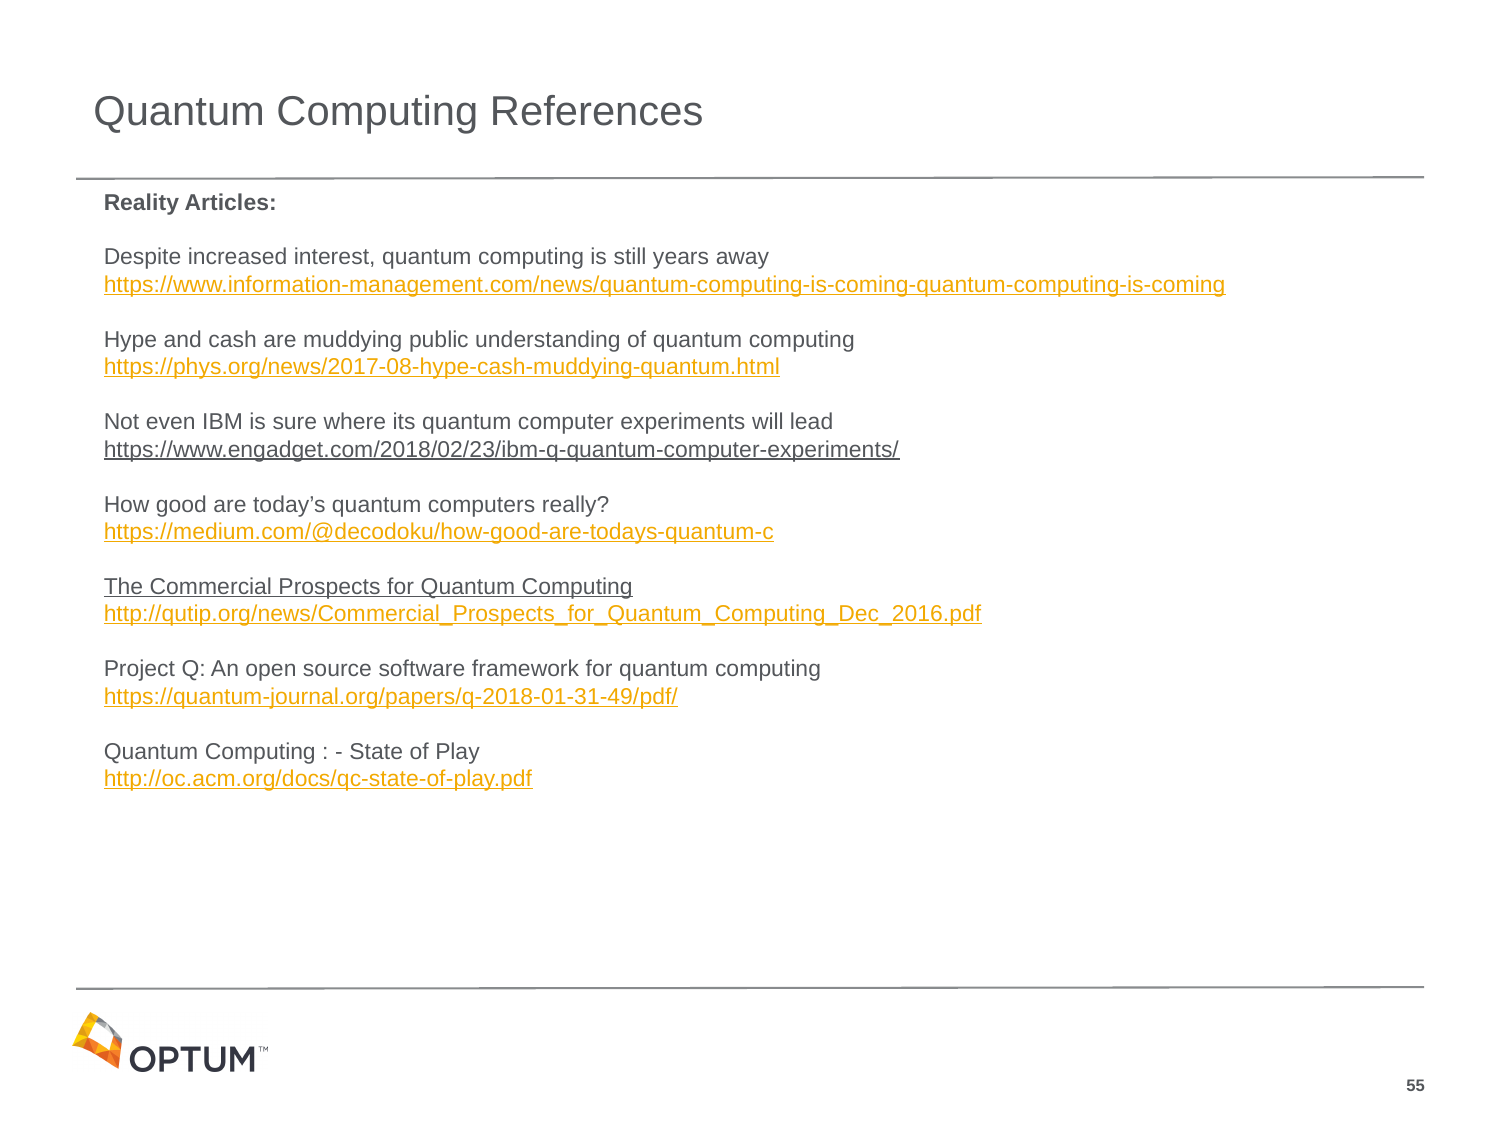

Quantum Computing References
Reality Articles:

Despite increased interest, quantum computing is still years away
https://www.information-management.com/news/quantum-computing-is-coming-quantum-computing-is-coming

Hype and cash are muddying public understanding of quantum computing
https://phys.org/news/2017-08-hype-cash-muddying-quantum.html

Not even IBM is sure where its quantum computer experiments will lead
https://www.engadget.com/2018/02/23/ibm-q-quantum-computer-experiments/
How good are today’s quantum computers really?
https://medium.com/@decodoku/how-good-are-todays-quantum-c

The Commercial Prospects for Quantum Computing
http://qutip.org/news/Commercial_Prospects_for_Quantum_Computing_Dec_2016.pdf

Project Q: An open source software framework for quantum computing
https://quantum-journal.org/papers/q-2018-01-31-49/pdf/

Quantum Computing : - State of Play
http://oc.acm.org/docs/qc-state-of-play.pdf